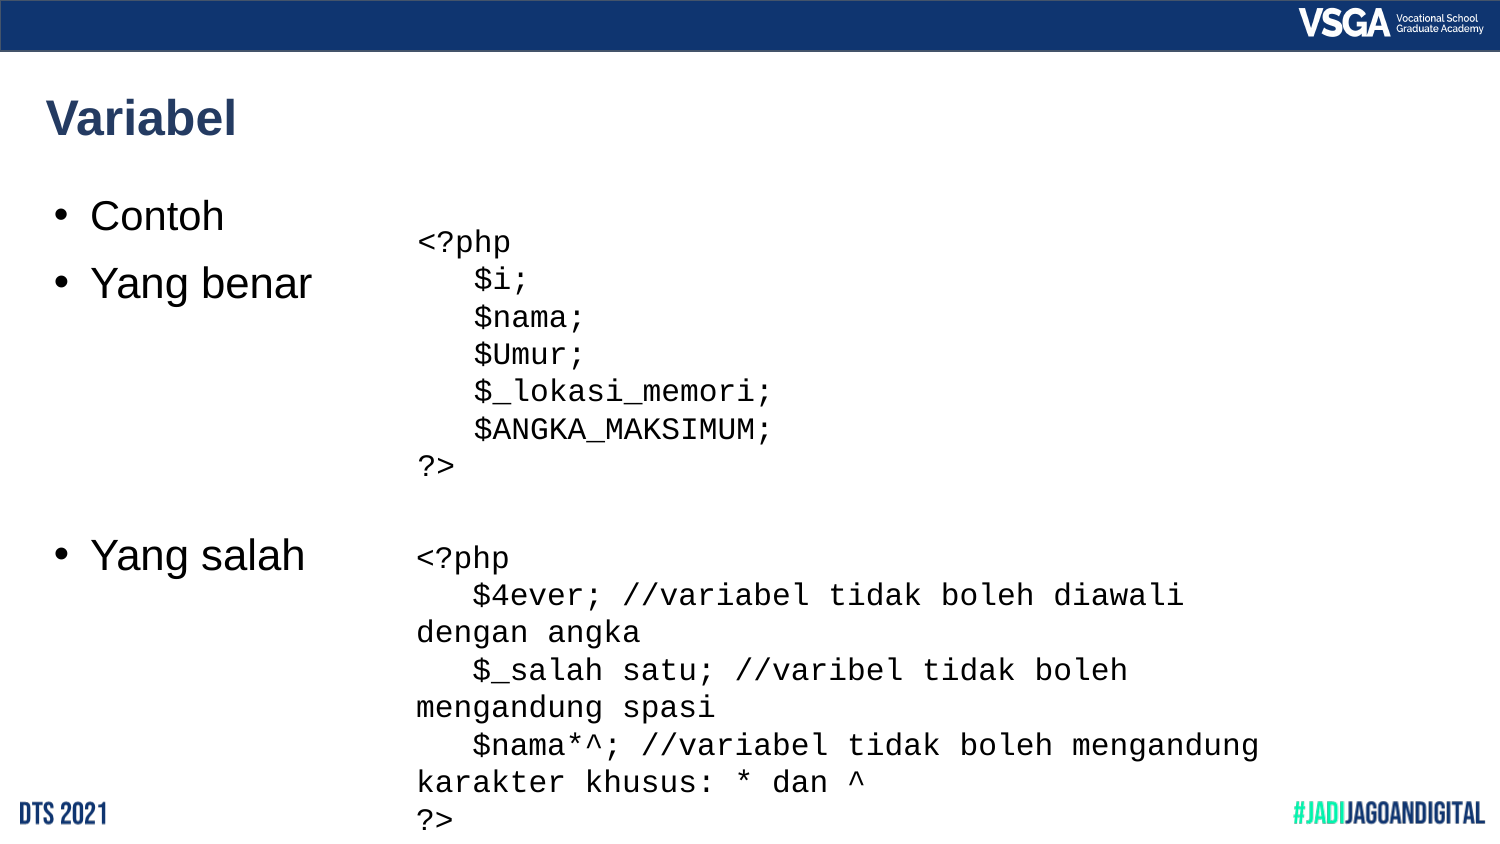

# Variabel
Contoh
Yang benar

Yang salah

<?php
   $i;
   $nama;
   $Umur;
   $_lokasi_memori;
   $ANGKA_MAKSIMUM;
?>
<?php
   $4ever; //variabel tidak boleh diawali dengan angka
   $_salah satu; //varibel tidak boleh mengandung spasi
   $nama*^; //variabel tidak boleh mengandung karakter khusus: * dan ^
?>